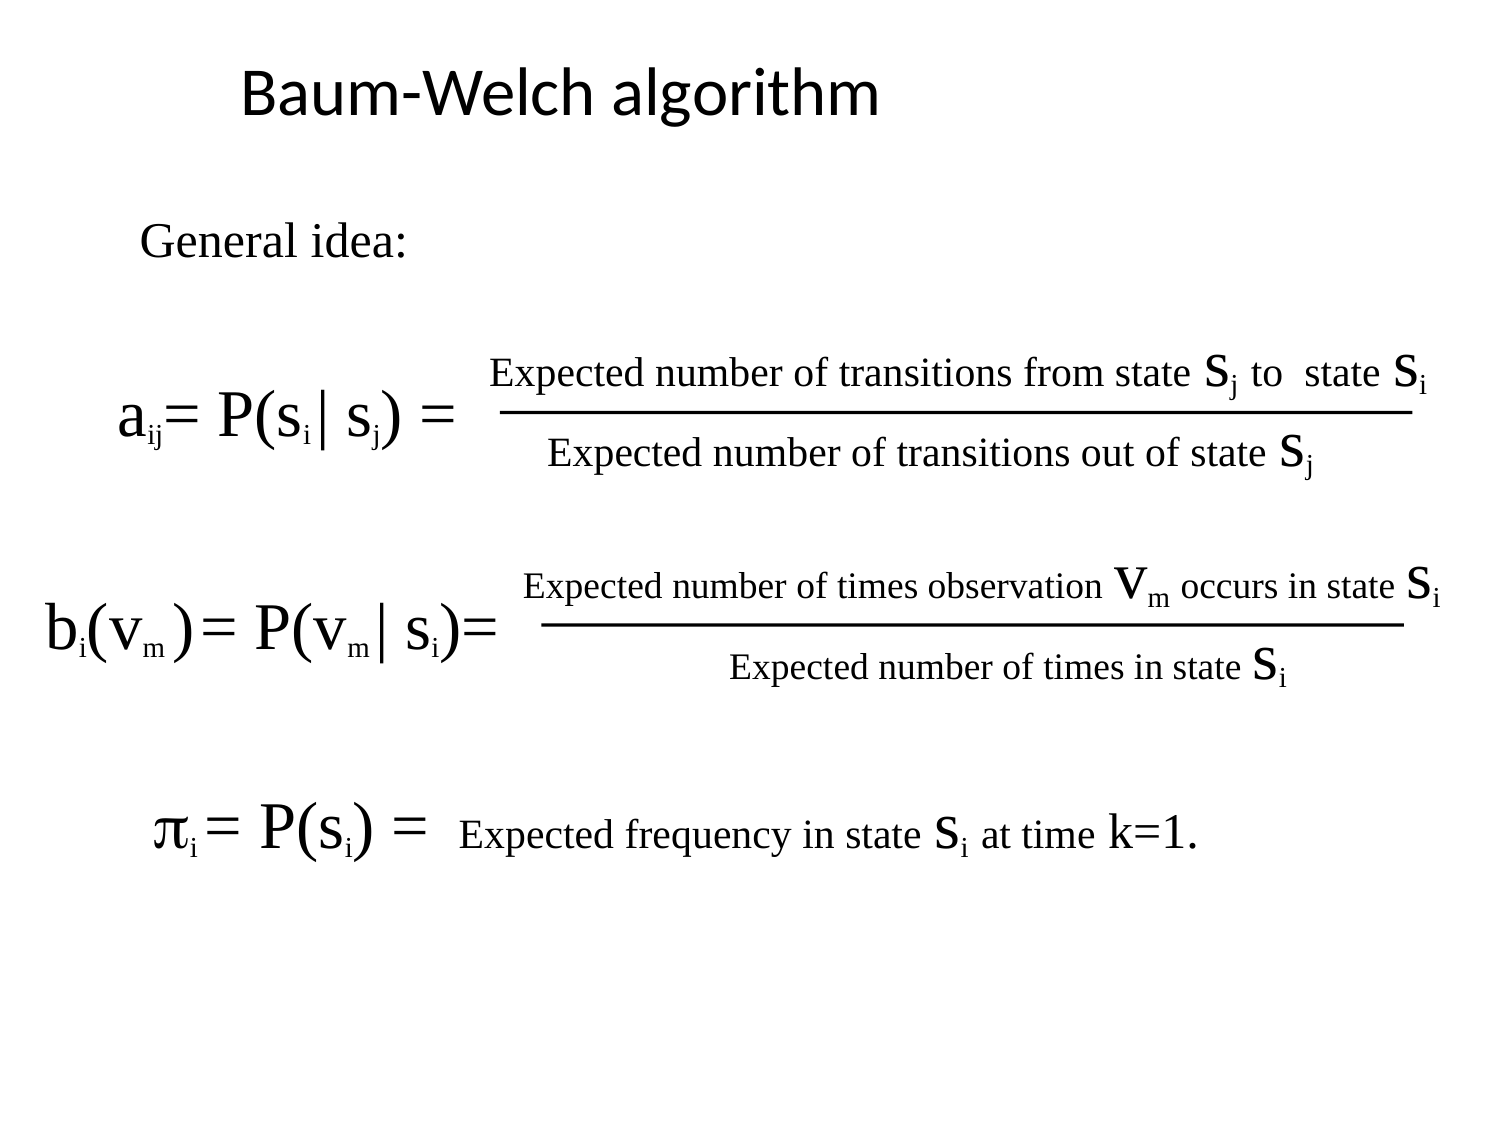

Baum-Welch algorithm
General idea:
Expected number of transitions from state sj to  state si
        Expected number of transitions out of state sj

aij= P(si | sj) =
Expected number of times observation vm occurs in state si
     Expected number of times in state si
bi(vm ) = P(vm | si)=

πi = P(si) =  Expected frequency in state si at time k=1.